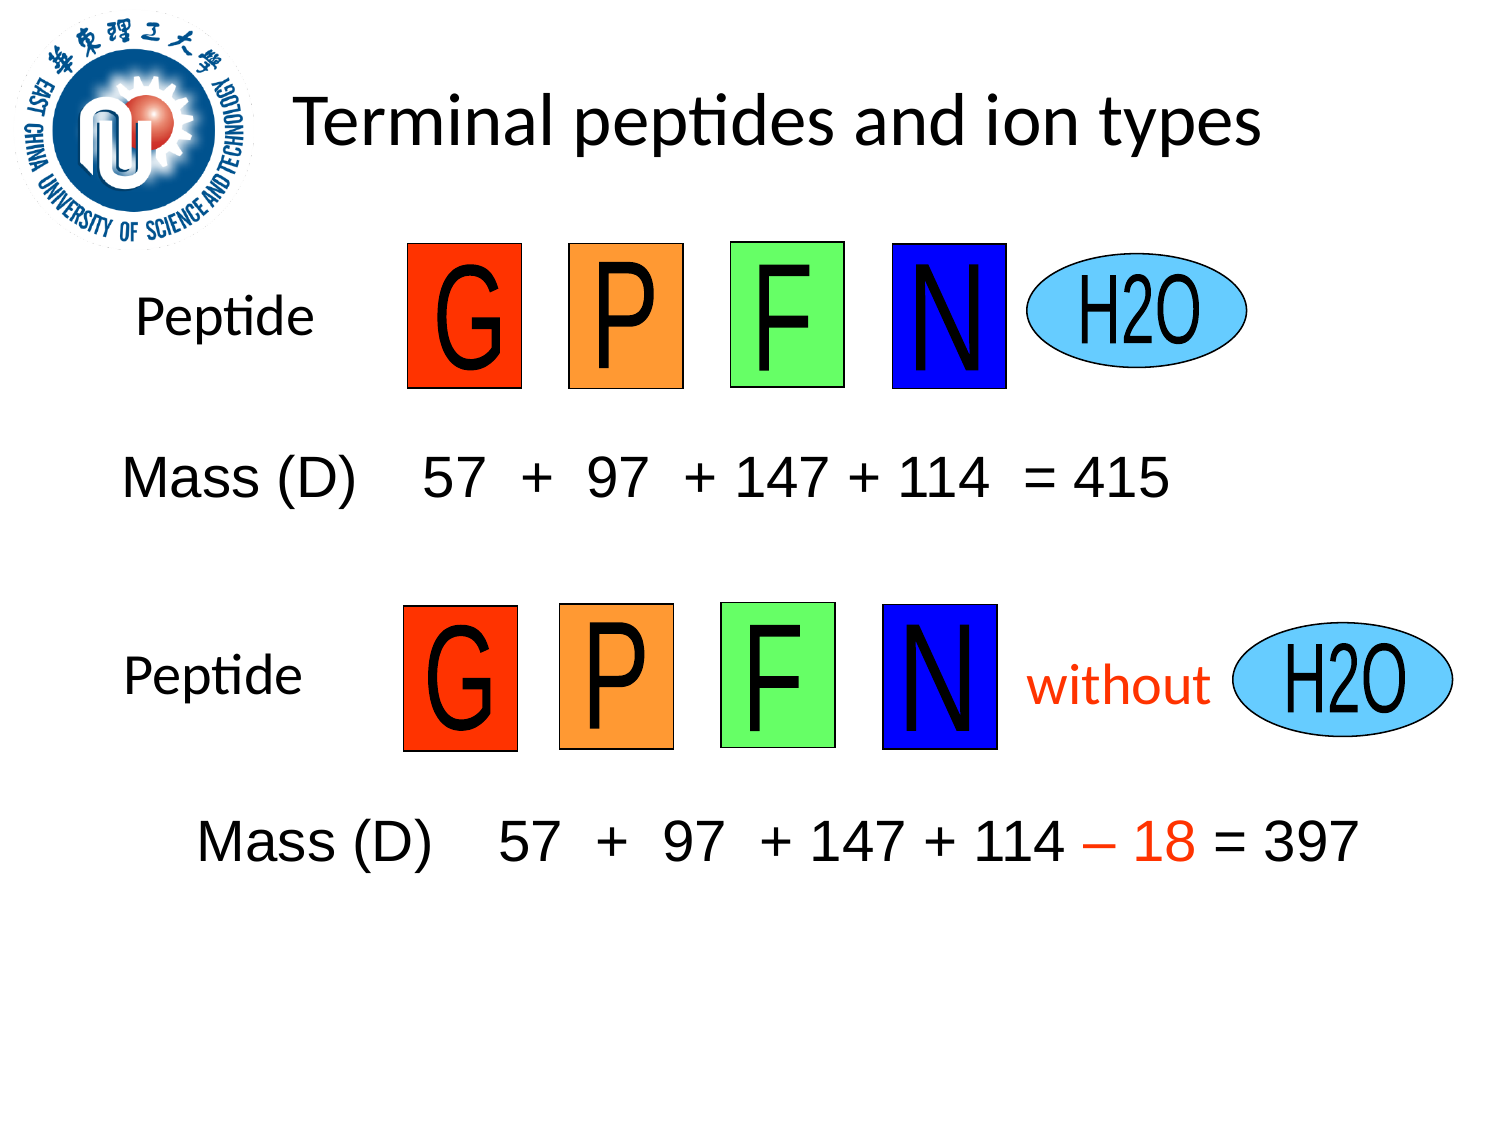

# Terminal peptides and ion types

P
G
N
F
Peptide
H2O
Mass (D)    57  +  97  + 147 + 114  = 415

P

G
N
F
Peptide
without
H2O
Mass (D)    57  +  97  + 147 + 114 – 18 = 397